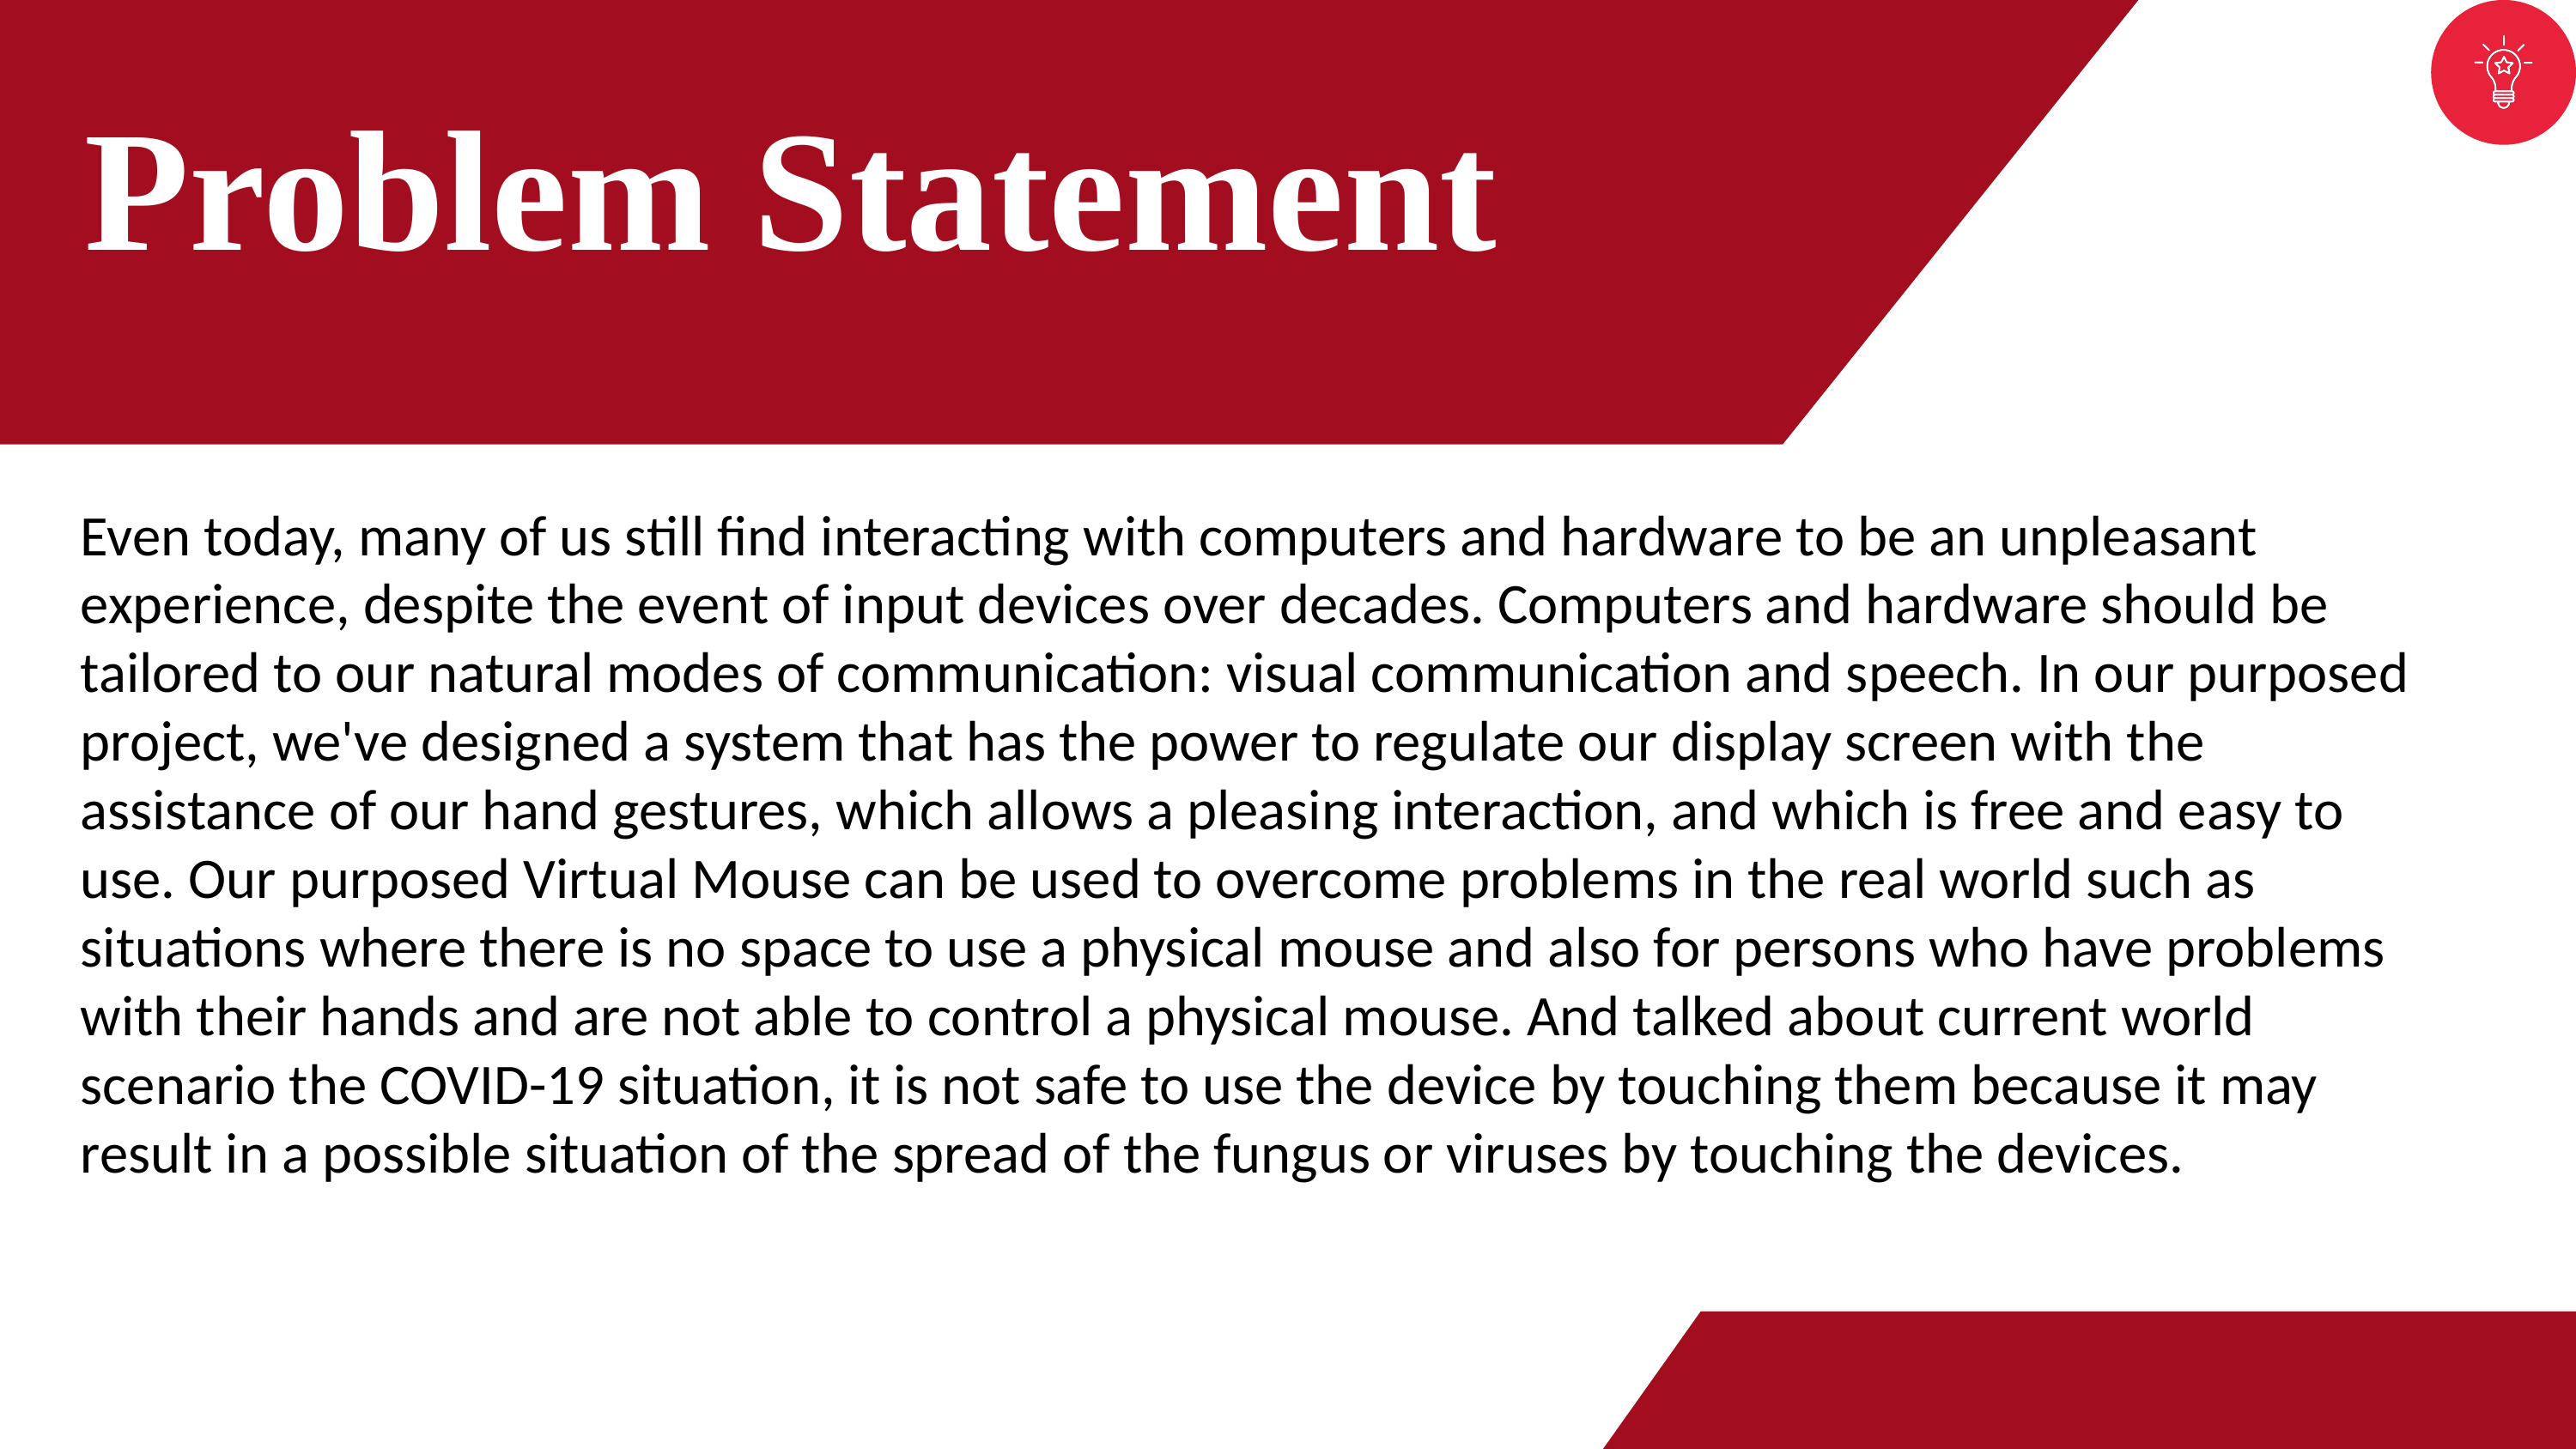

Problem Statement
Even today, many of us still find interacting with computers and hardware to be an unpleasant experience, despite the event of input devices over decades. Computers and hardware should be tailored to our natural modes of communication: visual communication and speech. In our purposed project, we've designed a system that has the power to regulate our display screen with the assistance of our hand gestures, which allows a pleasing interaction, and which is free and easy to use. Our purposed Virtual Mouse can be used to overcome problems in the real world such as situations where there is no space to use a physical mouse and also for persons who have problems with their hands and are not able to control a physical mouse. And talked about current world scenario the COVID-19 situation, it is not safe to use the device by touching them because it may result in a possible situation of the spread of the fungus or viruses by touching the devices.